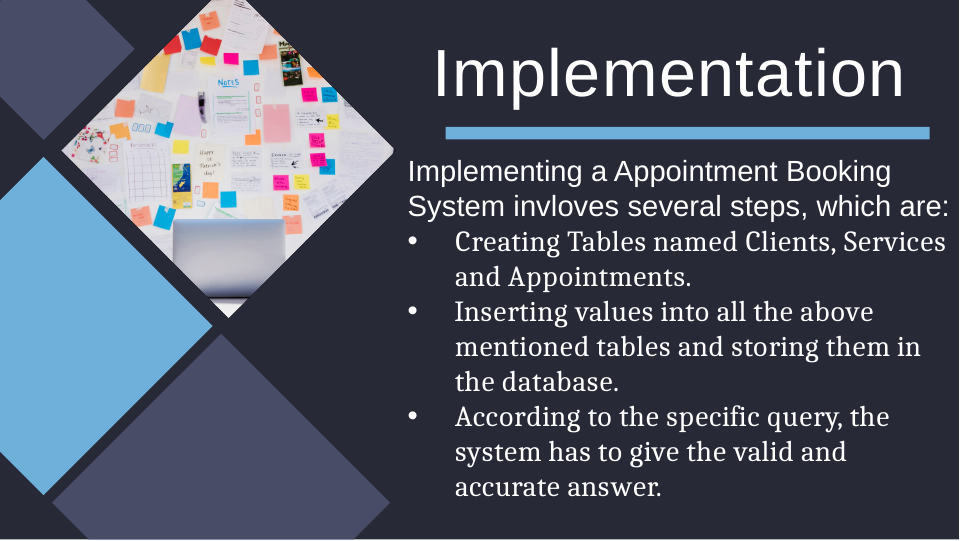

# Implementation

Implementing a Appointment Booking System invloves several steps, which are:
Creating Tables named Clients, Services and Appointments.
Inserting values into all the above mentioned tables and storing them in the database.
According to the specific query, the system has to give the valid and accurate answer.